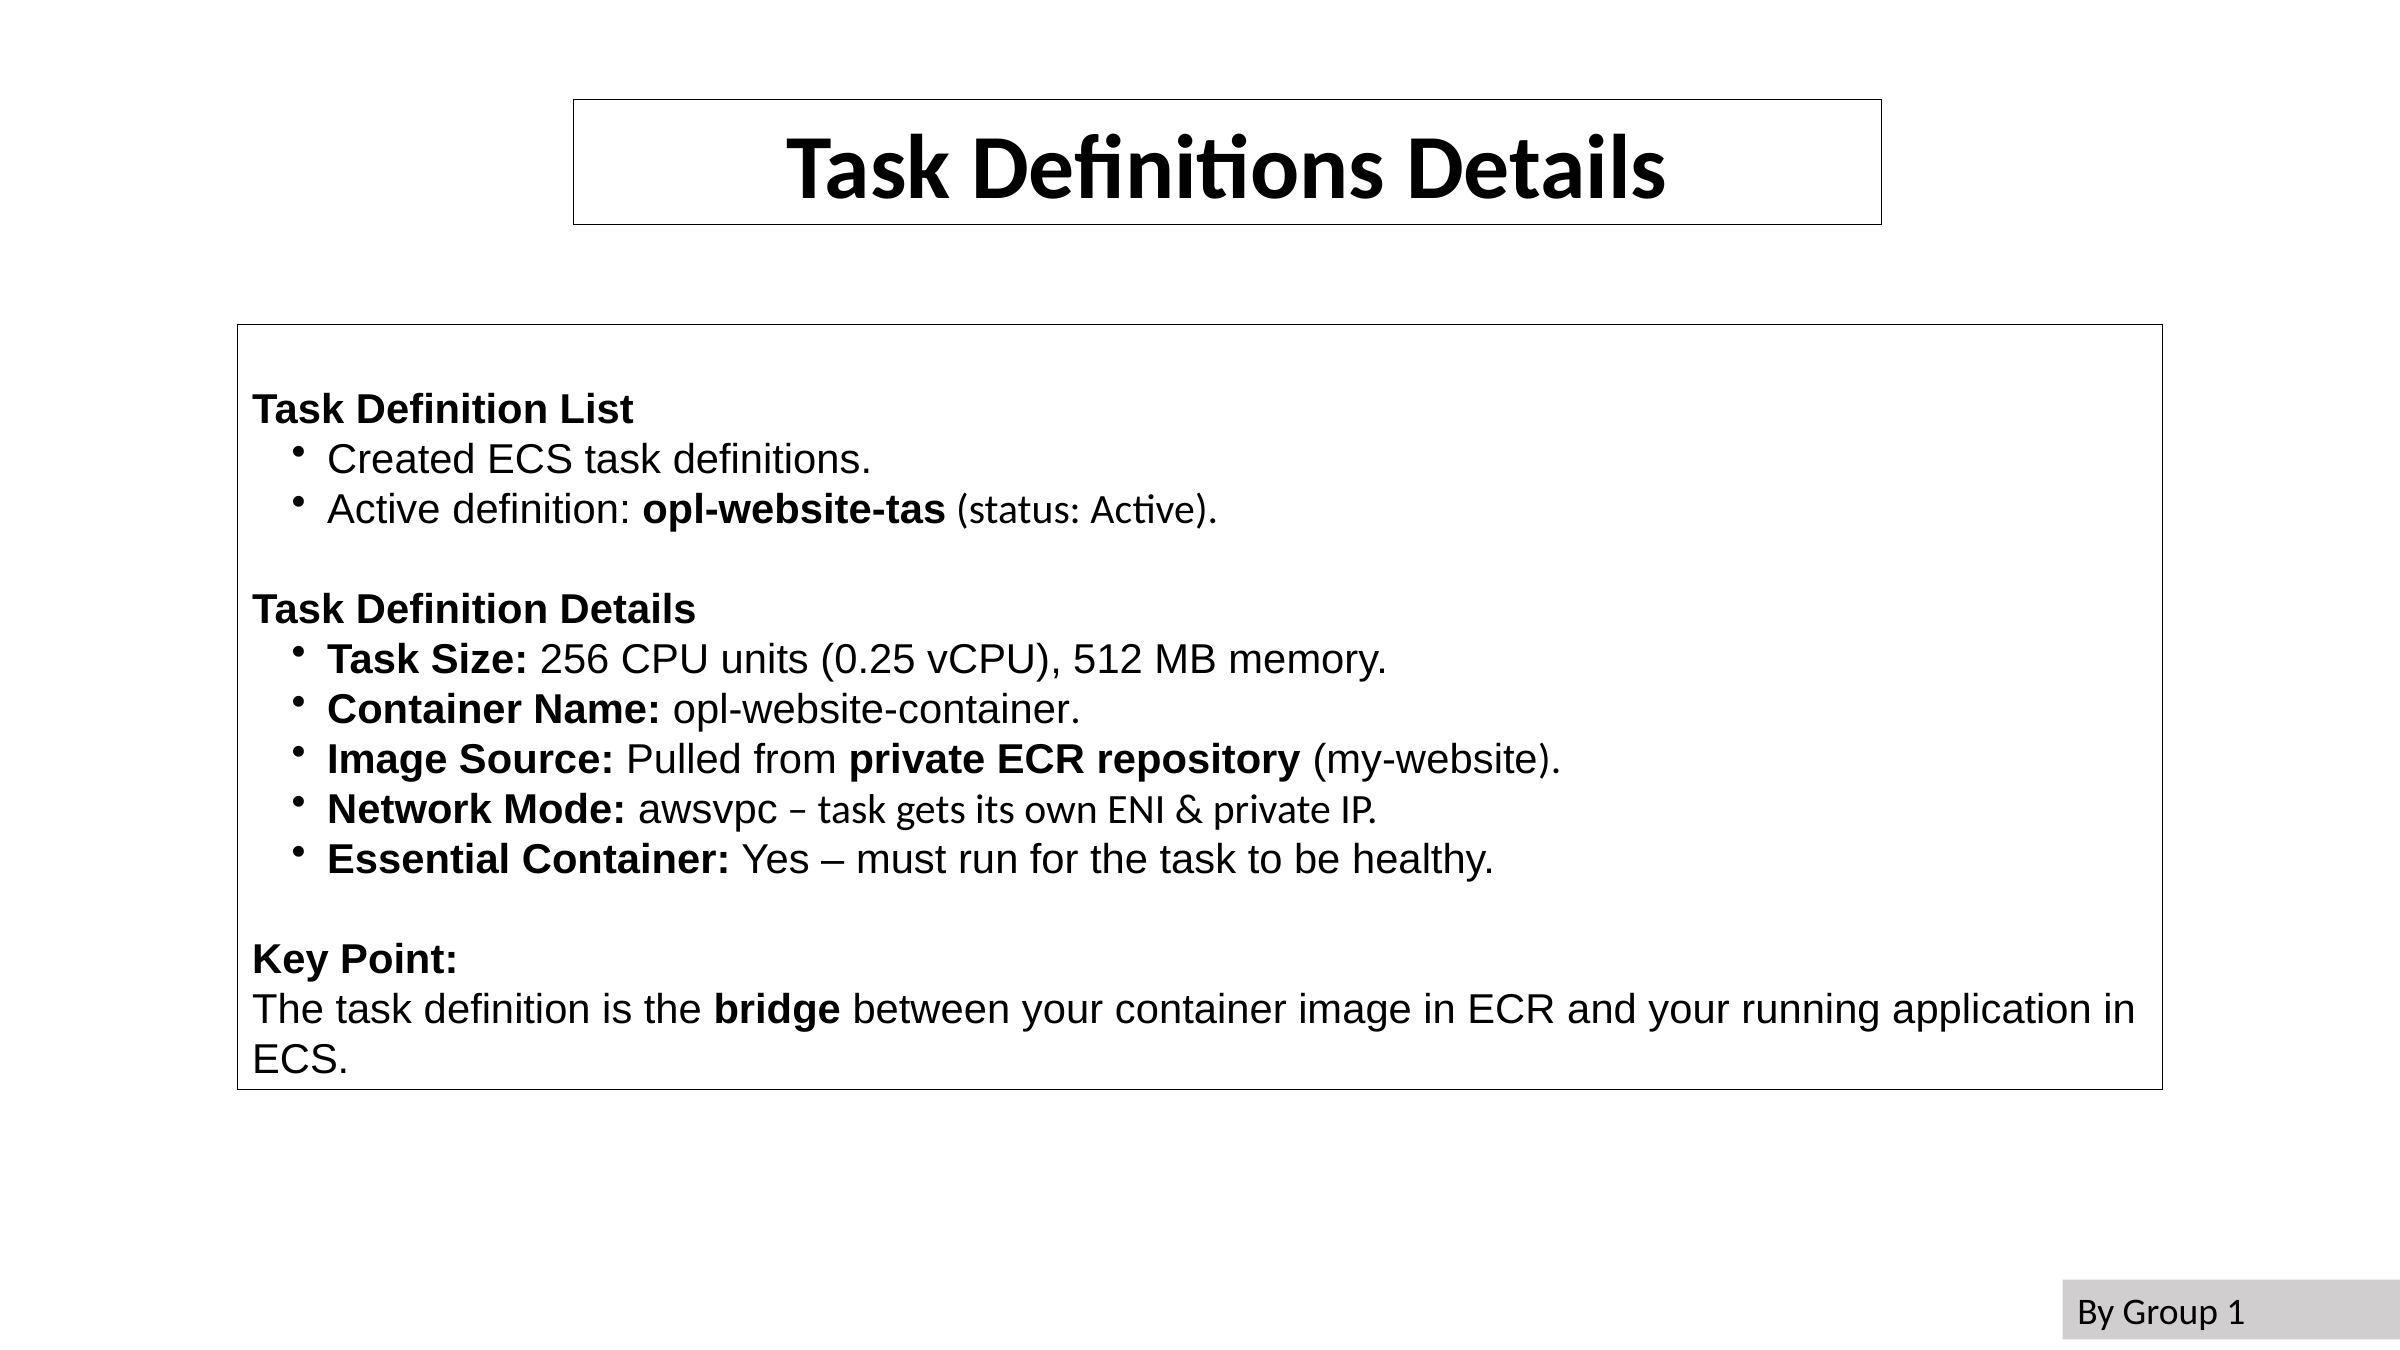

Task Definitions Details

Task Definition List
Created ECS task definitions.
Active definition: opl-website-tas (status: Active).

Task Definition Details
Task Size: 256 CPU units (0.25 vCPU), 512 MB memory.
Container Name: opl-website-container.
Image Source: Pulled from private ECR repository (my-website).
Network Mode: awsvpc – task gets its own ENI & private IP.
Essential Container: Yes – must run for the task to be healthy.

Key Point:
The task definition is the bridge between your container image in ECR and your running application in ECS.
By Group 1